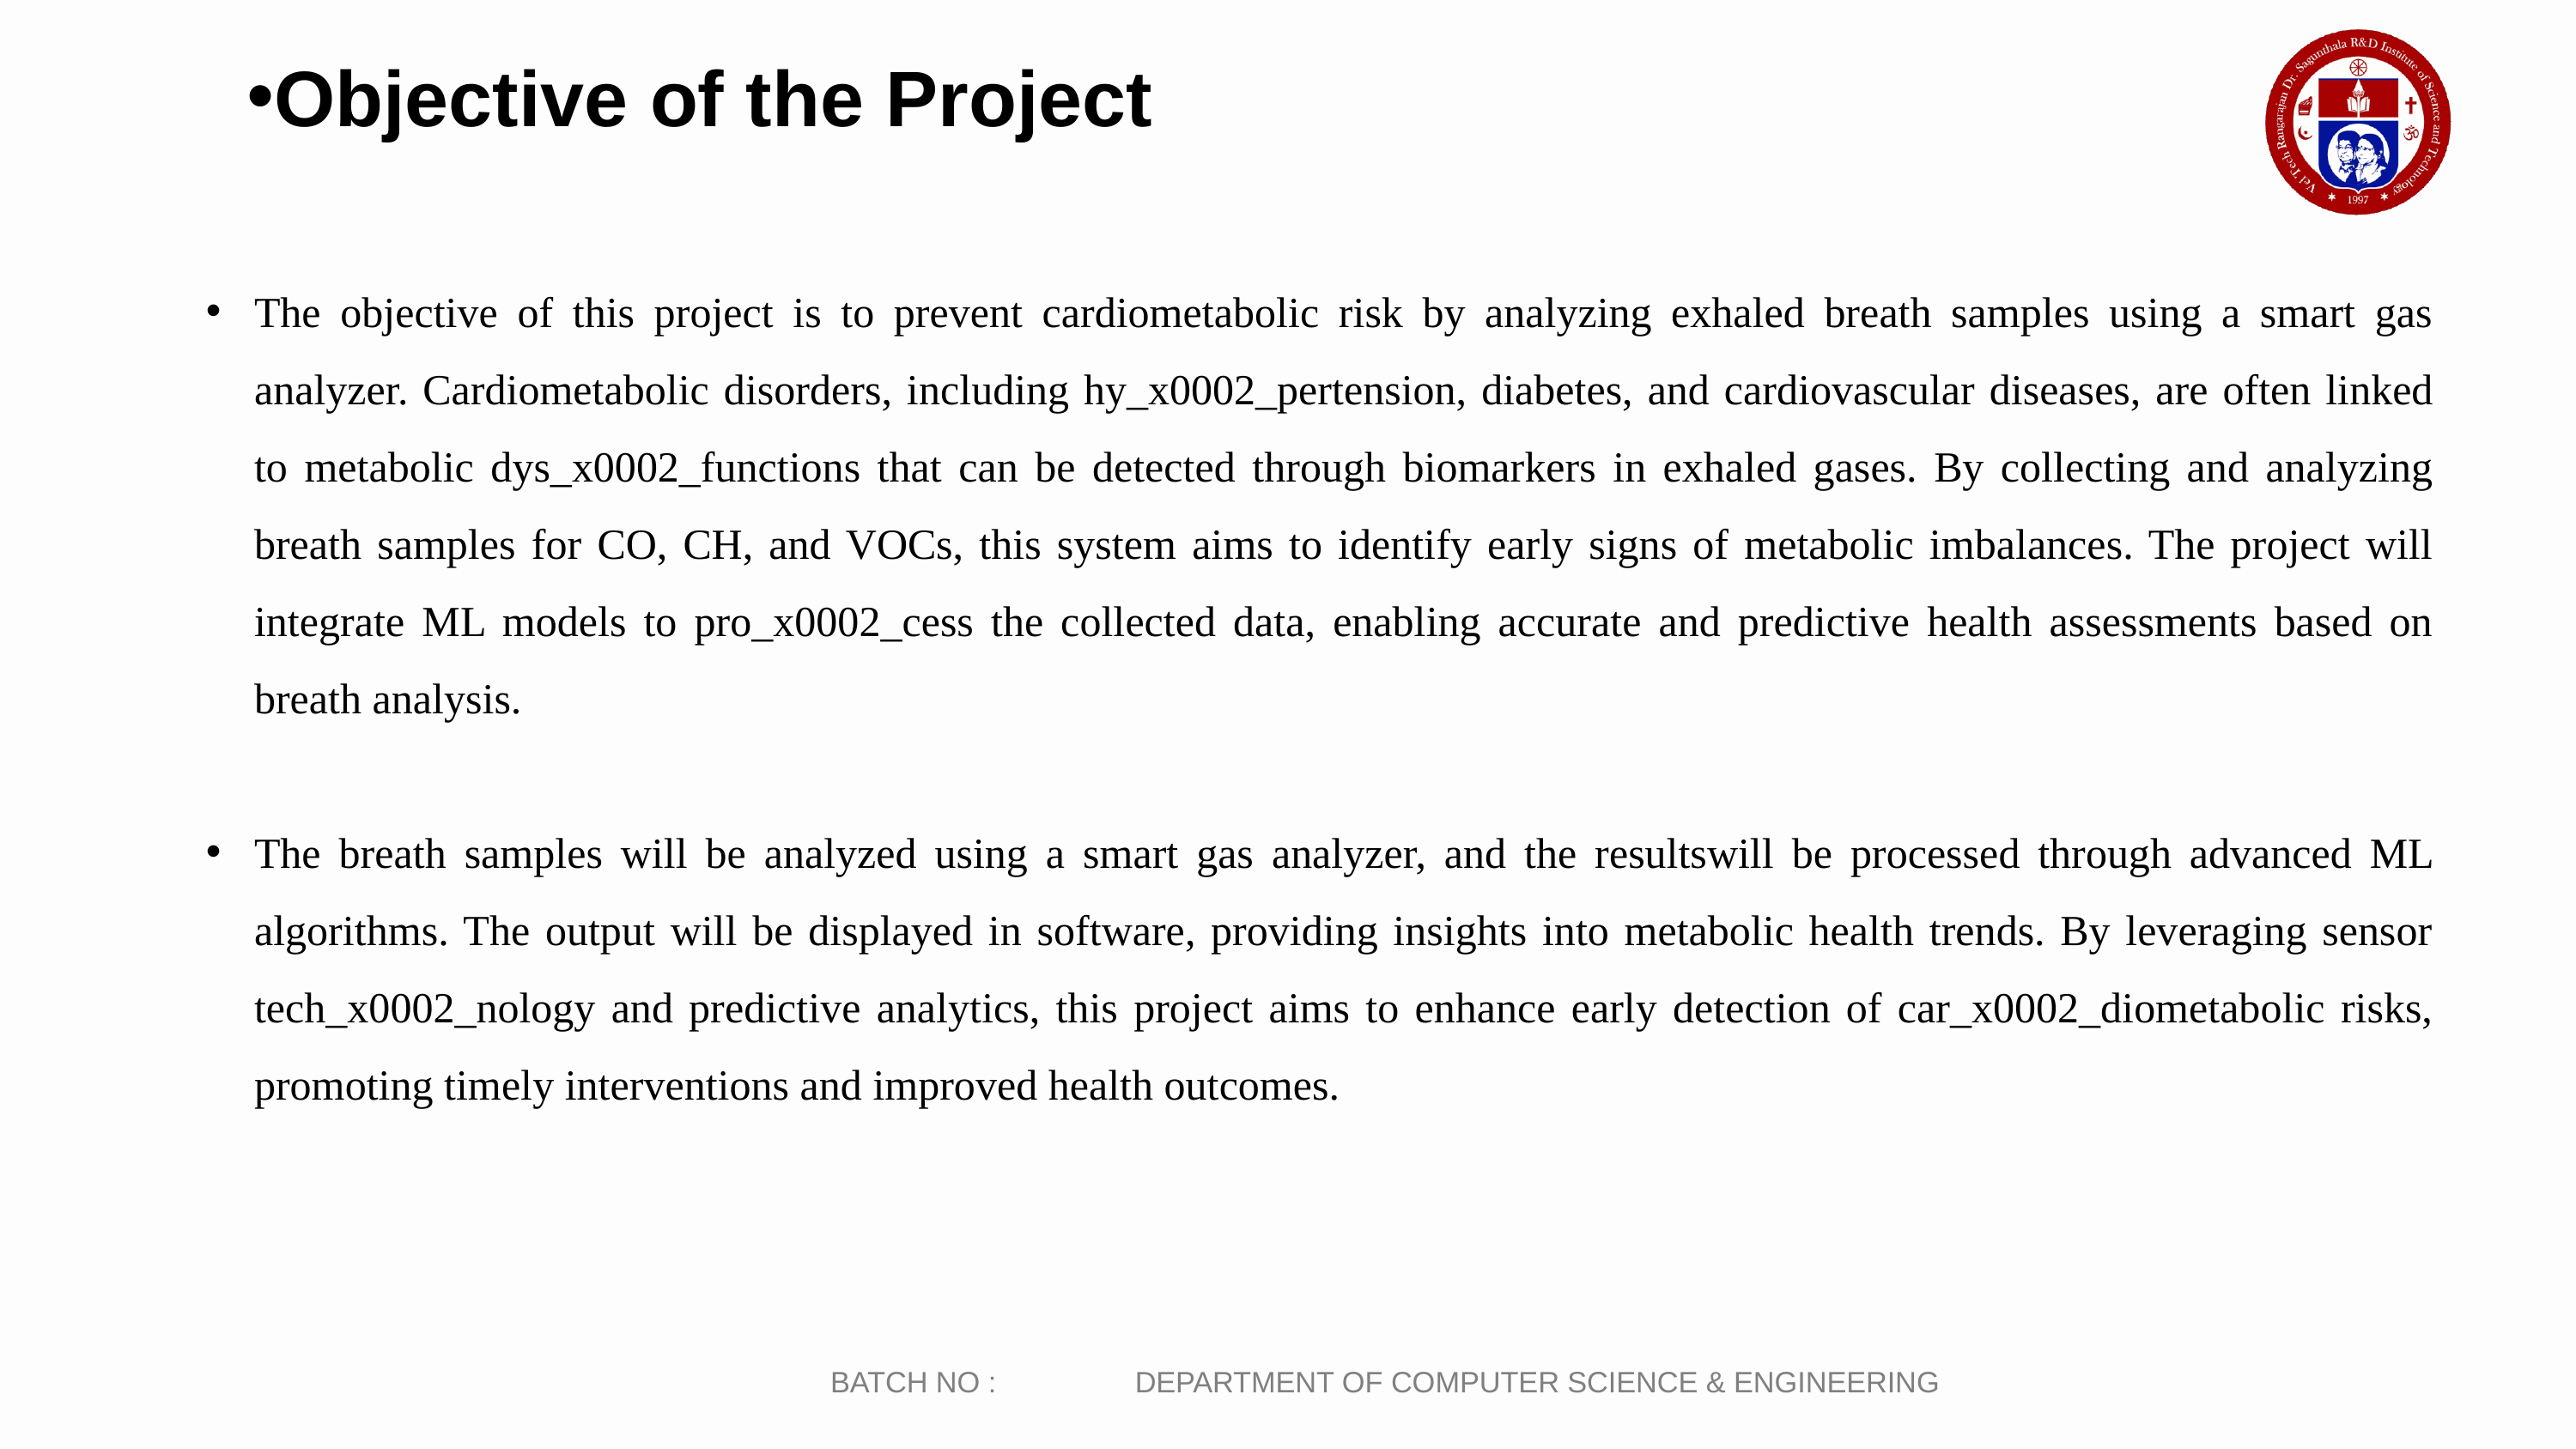

Objective of the Project
The objective of this project is to prevent cardiometabolic risk by analyzing exhaled breath samples using a smart gas analyzer. Cardiometabolic disorders, including hy_x0002_pertension, diabetes, and cardiovascular diseases, are often linked to metabolic dys_x0002_functions that can be detected through biomarkers in exhaled gases. By collecting and analyzing breath samples for CO, CH, and VOCs, this system aims to identify early signs of metabolic imbalances. The project will integrate ML models to pro_x0002_cess the collected data, enabling accurate and predictive health assessments based on breath analysis.

The breath samples will be analyzed using a smart gas analyzer, and the resultswill be processed through advanced ML algorithms. The output will be displayed in software, providing insights into metabolic health trends. By leveraging sensor tech_x0002_nology and predictive analytics, this project aims to enhance early detection of car_x0002_diometabolic risks, promoting timely interventions and improved health outcomes.

BATCH NO :                 DEPARTMENT OF COMPUTER SCIENCE & ENGINEERING
4